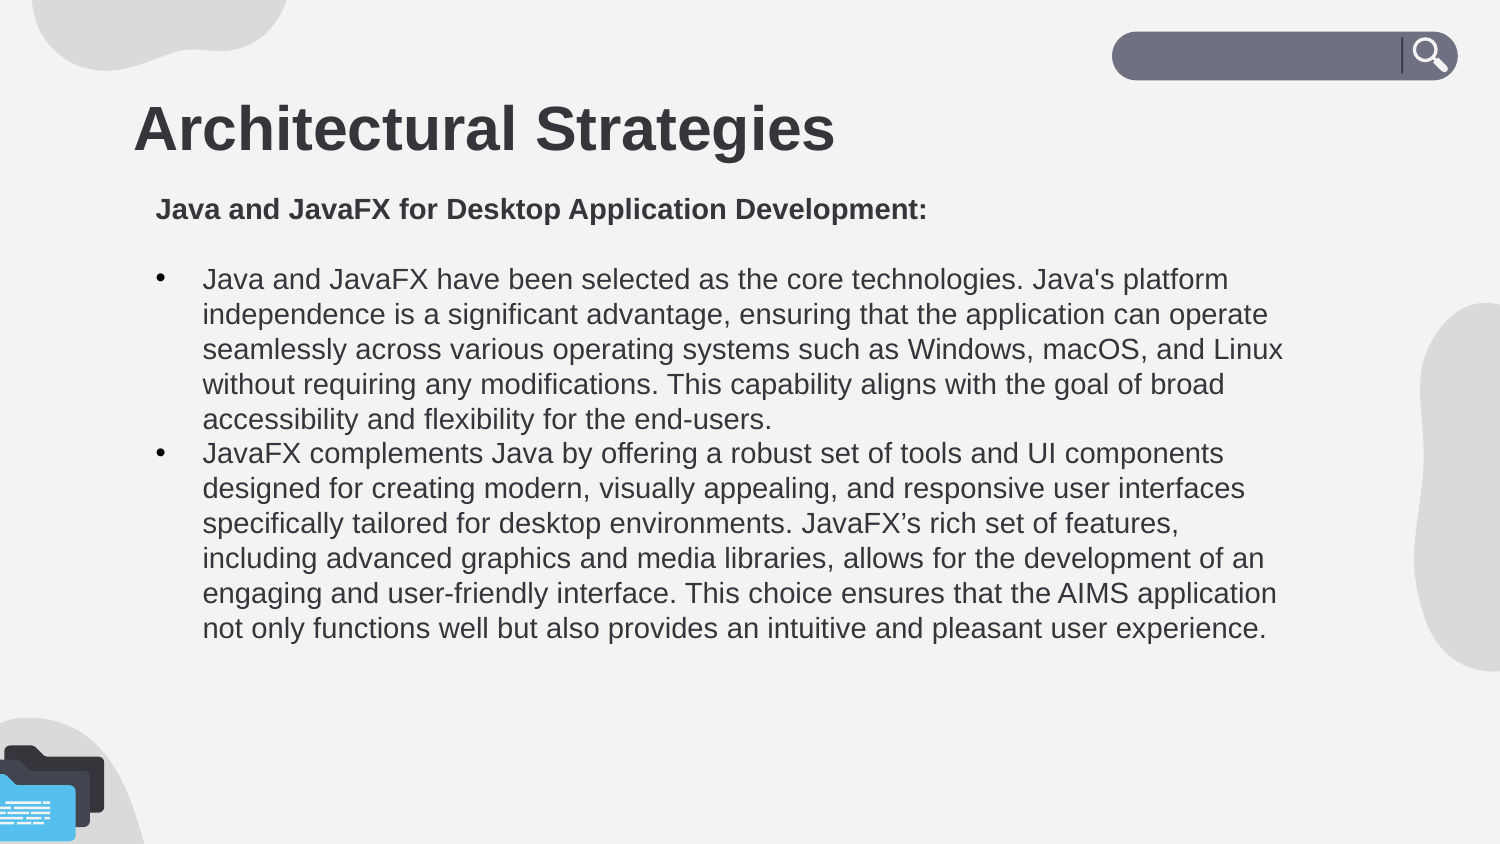

# Architectural Strategies
Java and JavaFX for Desktop Application Development:

Java and JavaFX have been selected as the core technologies. Java's platform independence is a significant advantage, ensuring that the application can operate seamlessly across various operating systems such as Windows, macOS, and Linux without requiring any modifications. This capability aligns with the goal of broad accessibility and flexibility for the end-users.
JavaFX complements Java by offering a robust set of tools and UI components designed for creating modern, visually appealing, and responsive user interfaces specifically tailored for desktop environments. JavaFX’s rich set of features, including advanced graphics and media libraries, allows for the development of an engaging and user-friendly interface. This choice ensures that the AIMS application not only functions well but also provides an intuitive and pleasant user experience.